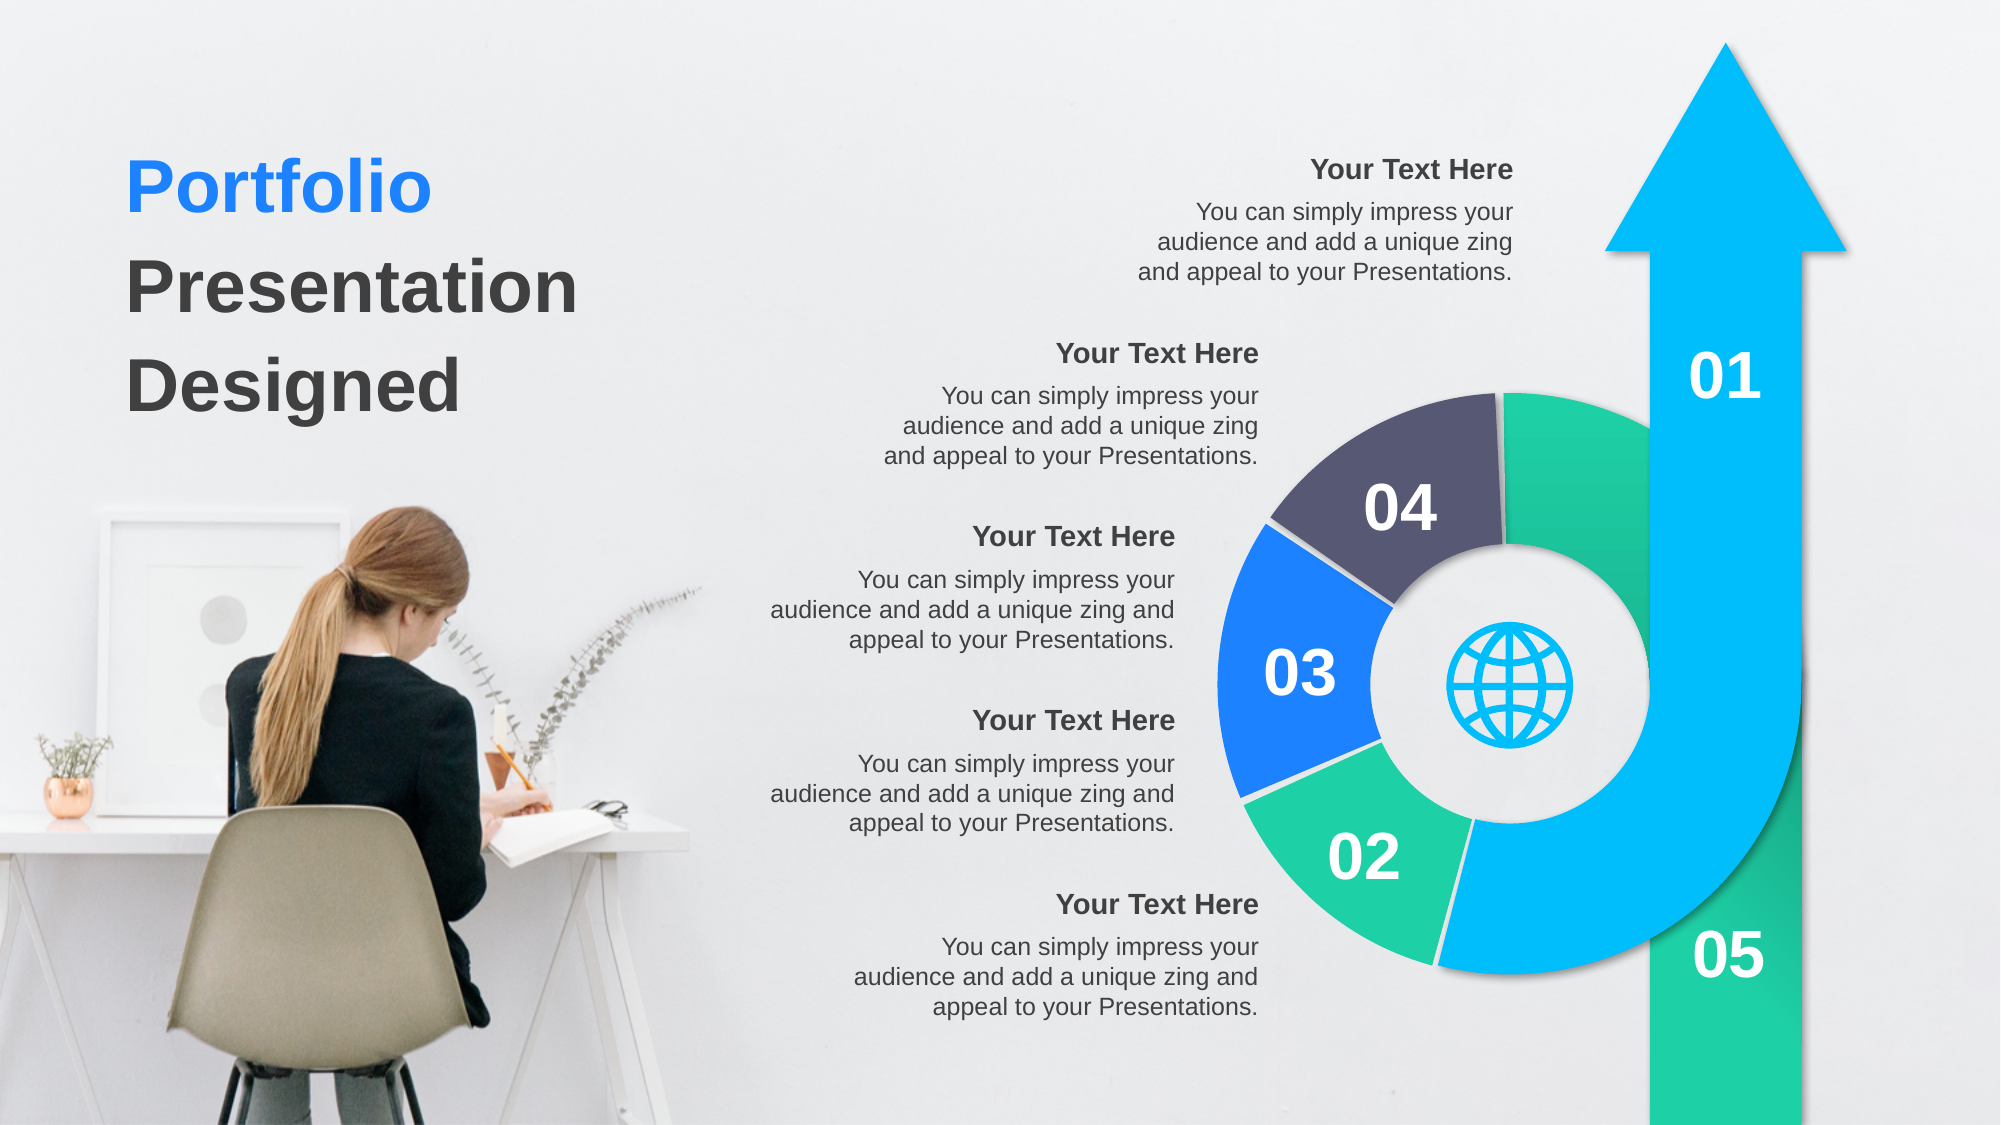

Portfolio Presentation Designed
Your Text Here
You can simply impress your audience and add a unique zing and appeal to your Presentations.
01
Your Text Here
You can simply impress your audience and add a unique zing and appeal to your Presentations.
04
Your Text Here
You can simply impress your audience and add a unique zing and appeal to your Presentations.
03

Your Text Here
You can simply impress your audience and add a unique zing and appeal to your Presentations.
02
Your Text Here
You can simply impress your audience and add a unique zing and appeal to your Presentations.
05